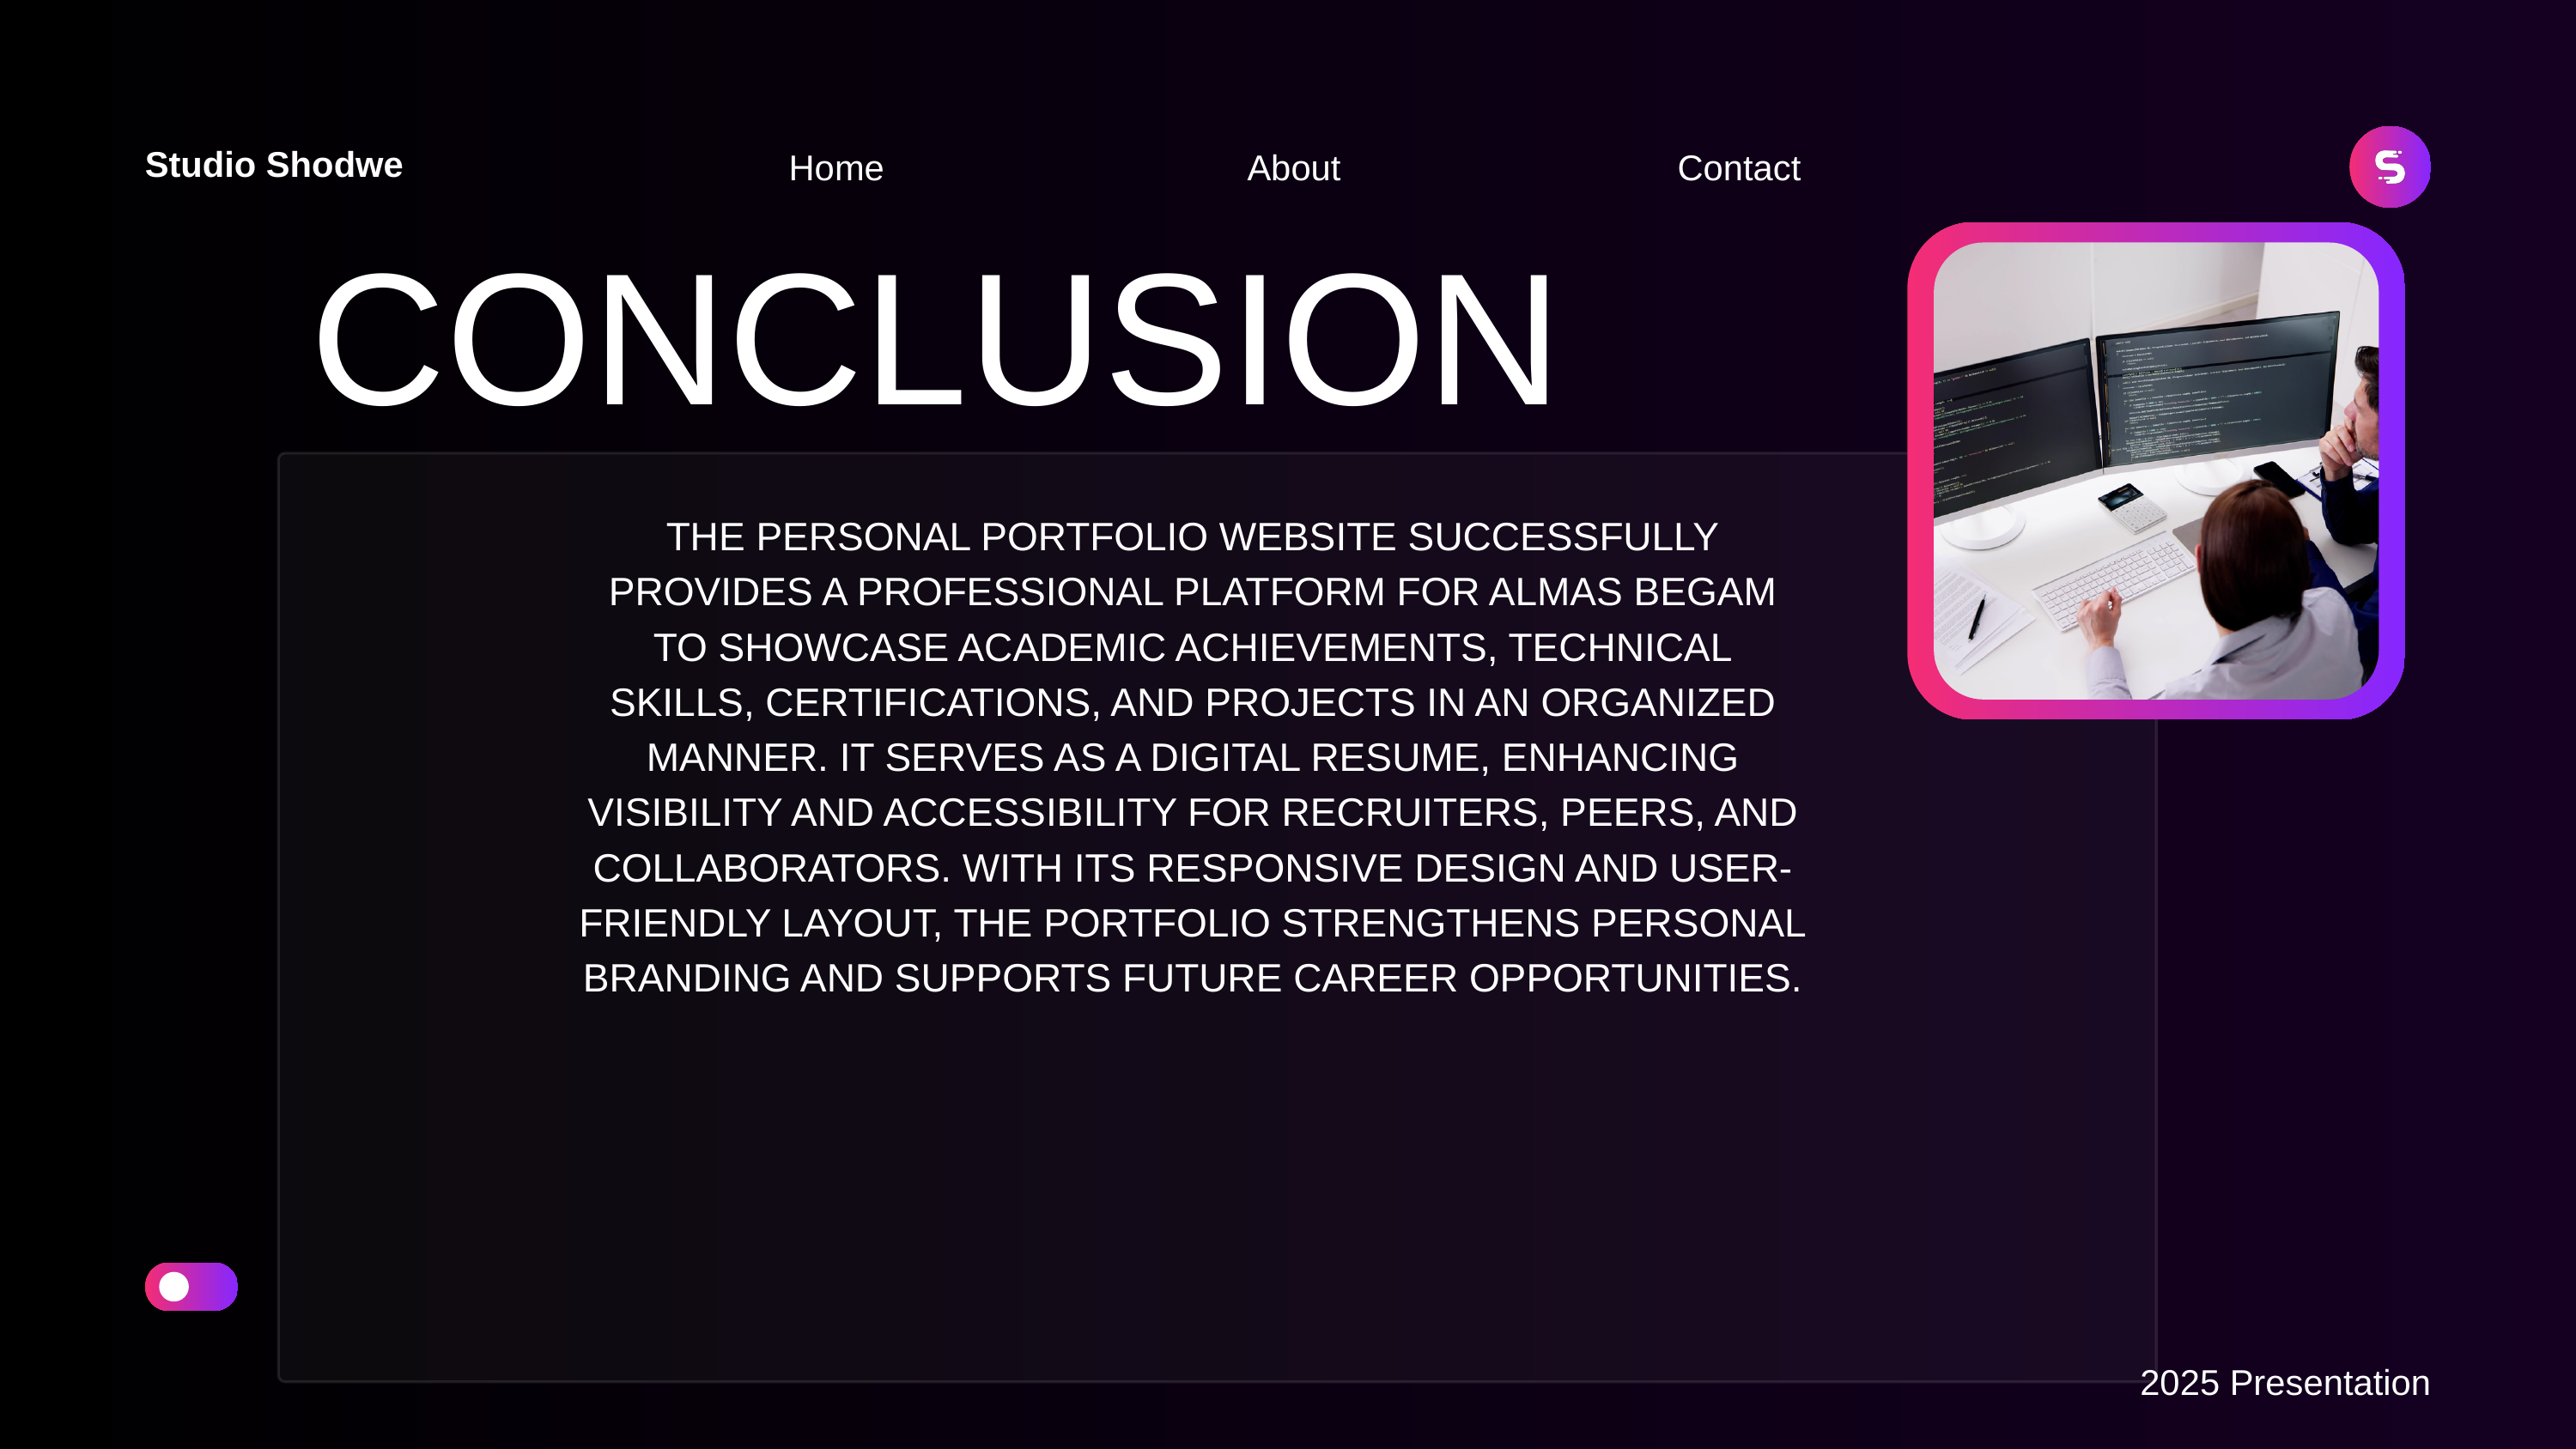

Home
About
Contact
Studio Shodwe

CONCLUSION

THE PERSONAL PORTFOLIO WEBSITE SUCCESSFULLY
PROVIDES A PROFESSIONAL PLATFORM FOR ALMAS BEGAM
TO SHOWCASE ACADEMIC ACHIEVEMENTS, TECHNICAL
SKILLS, CERTIFICATIONS, AND PROJECTS IN AN ORGANIZED
MANNER. IT SERVES AS A DIGITAL RESUME, ENHANCING
VISIBILITY AND ACCESSIBILITY FOR RECRUITERS, PEERS, AND
COLLABORATORS. WITH ITS RESPONSIVE DESIGN AND USER-
FRIENDLY LAYOUT, THE PORTFOLIO STRENGTHENS PERSONAL
BRANDING AND SUPPORTS FUTURE CAREER OPPORTUNITIES.

2025 Presentation